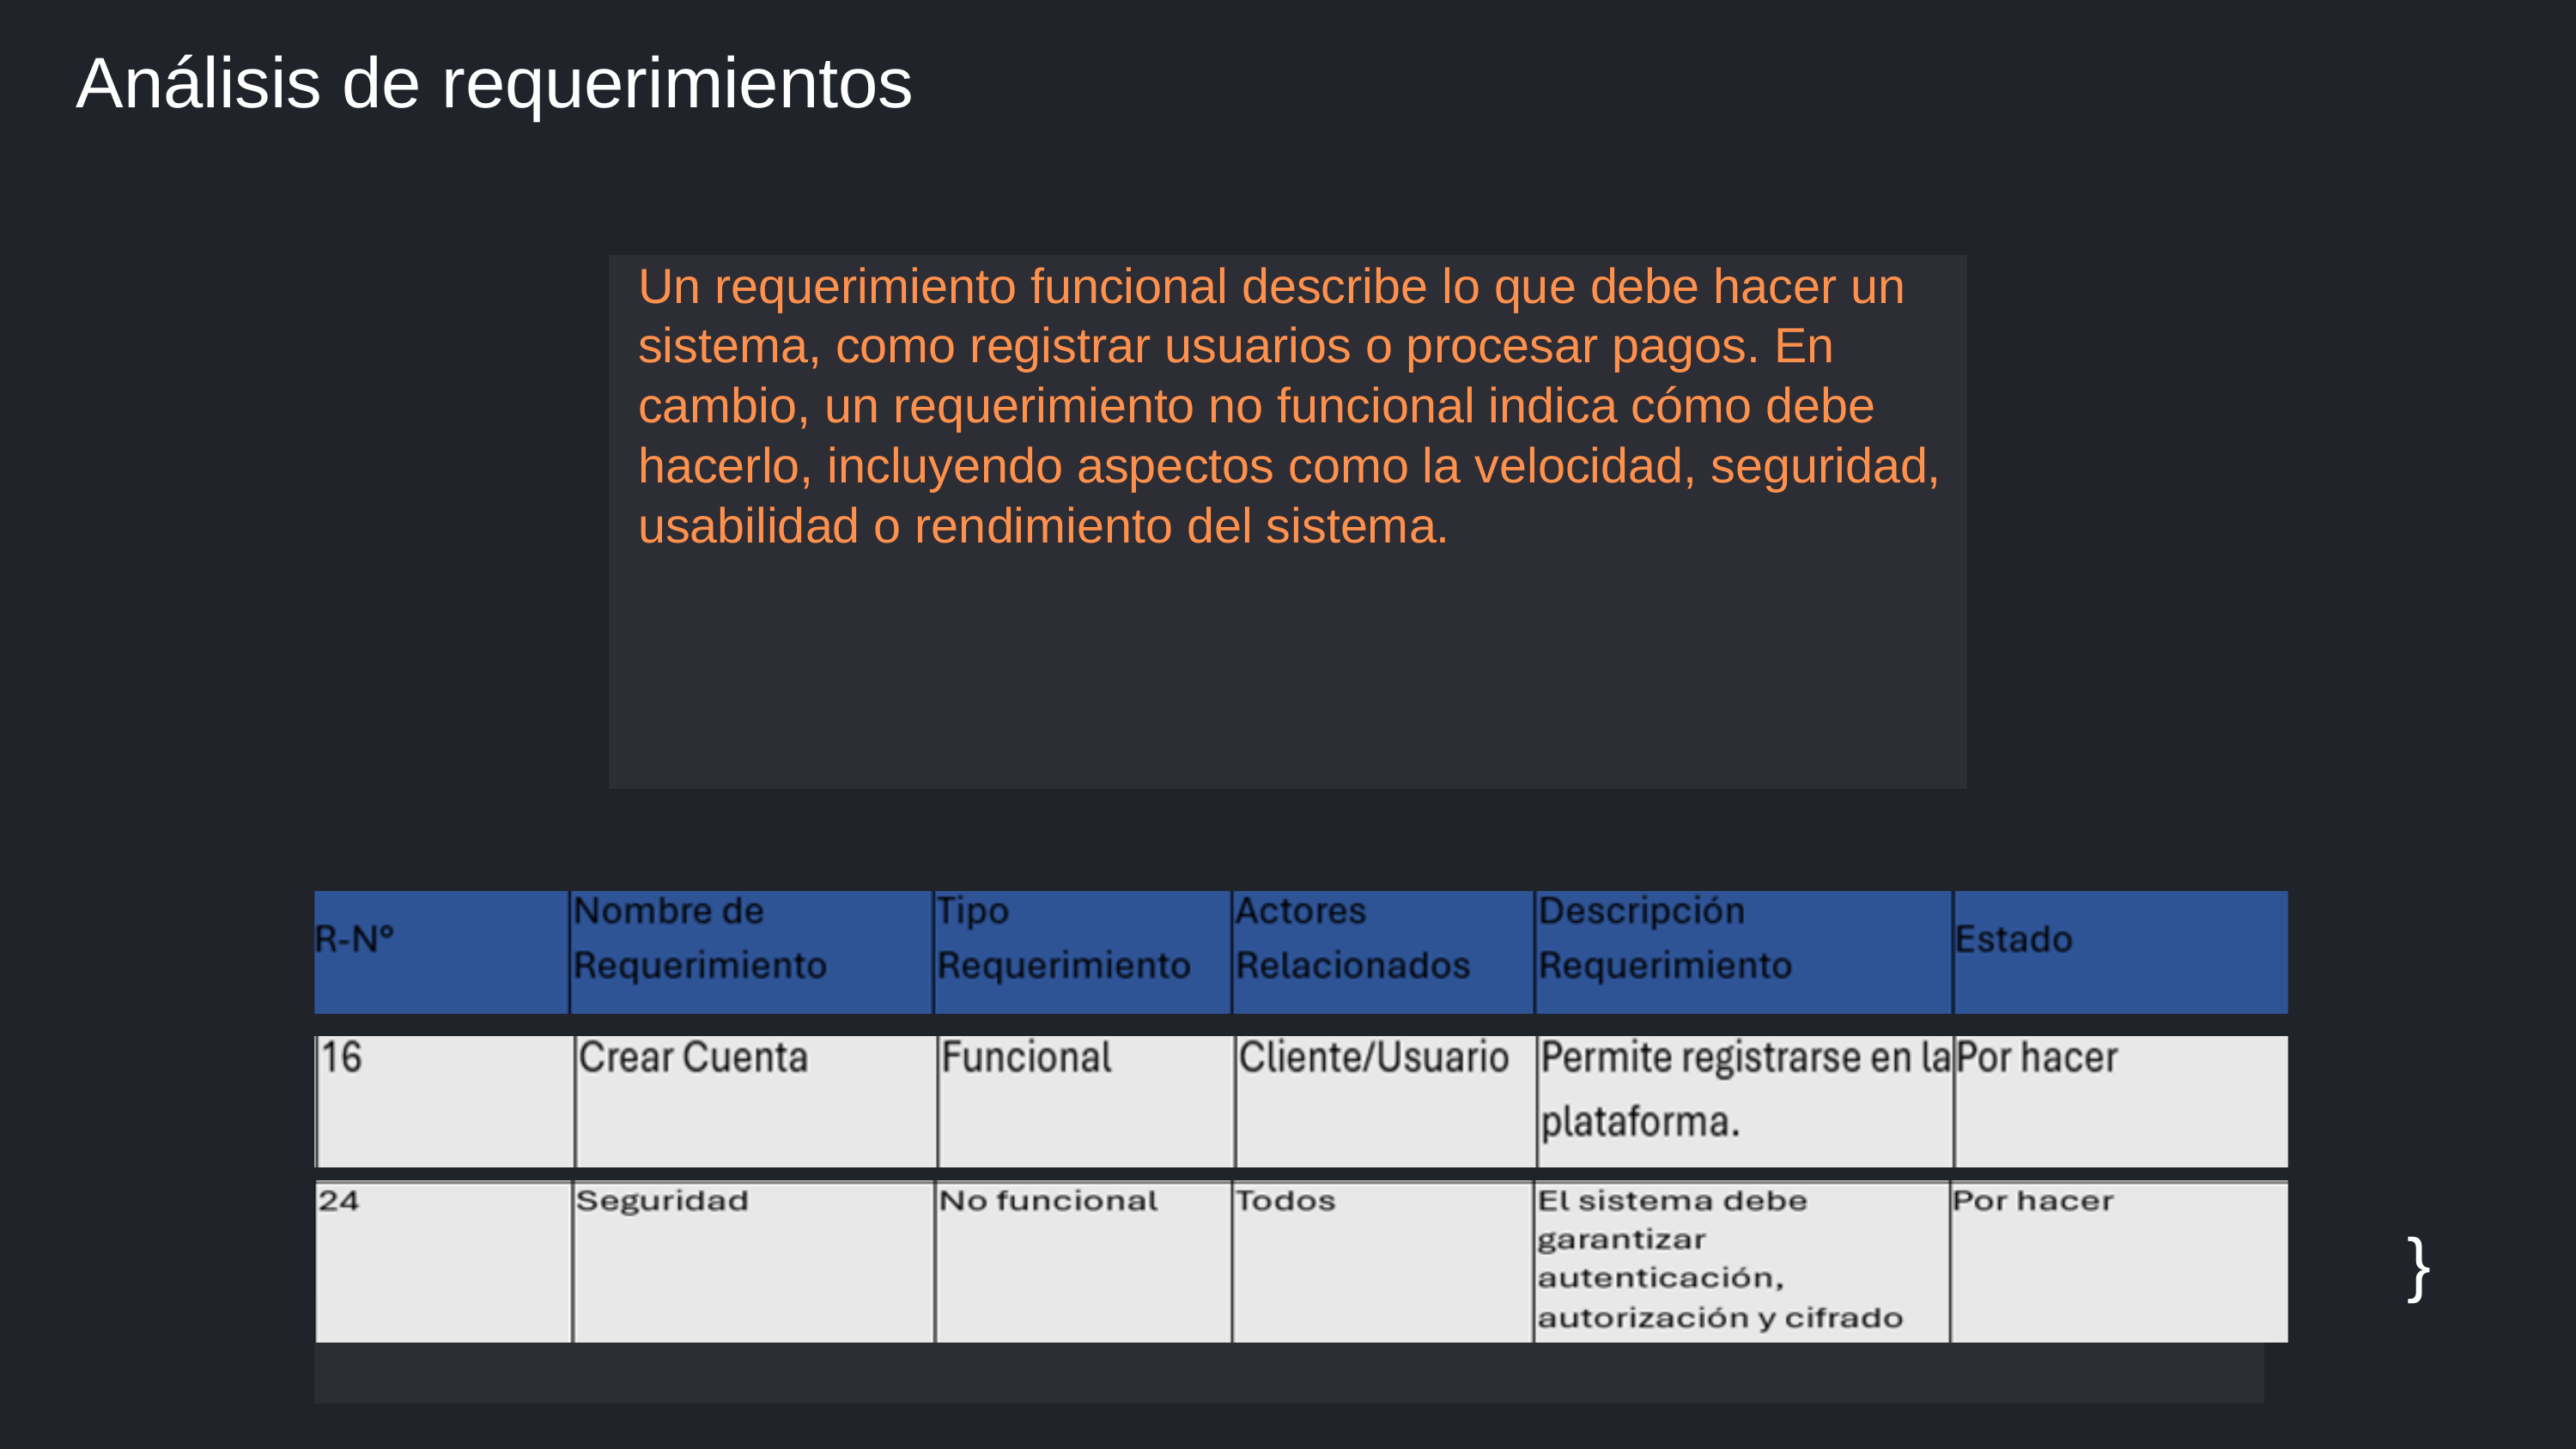

Análisis de requerimientos

Un requerimiento funcional describe lo que debe hacer un sistema, como registrar usuarios o procesar pagos. En cambio, un requerimiento no funcional indica cómo debe hacerlo, incluyendo aspectos como la velocidad, seguridad, usabilidad o rendimiento del sistema.

}